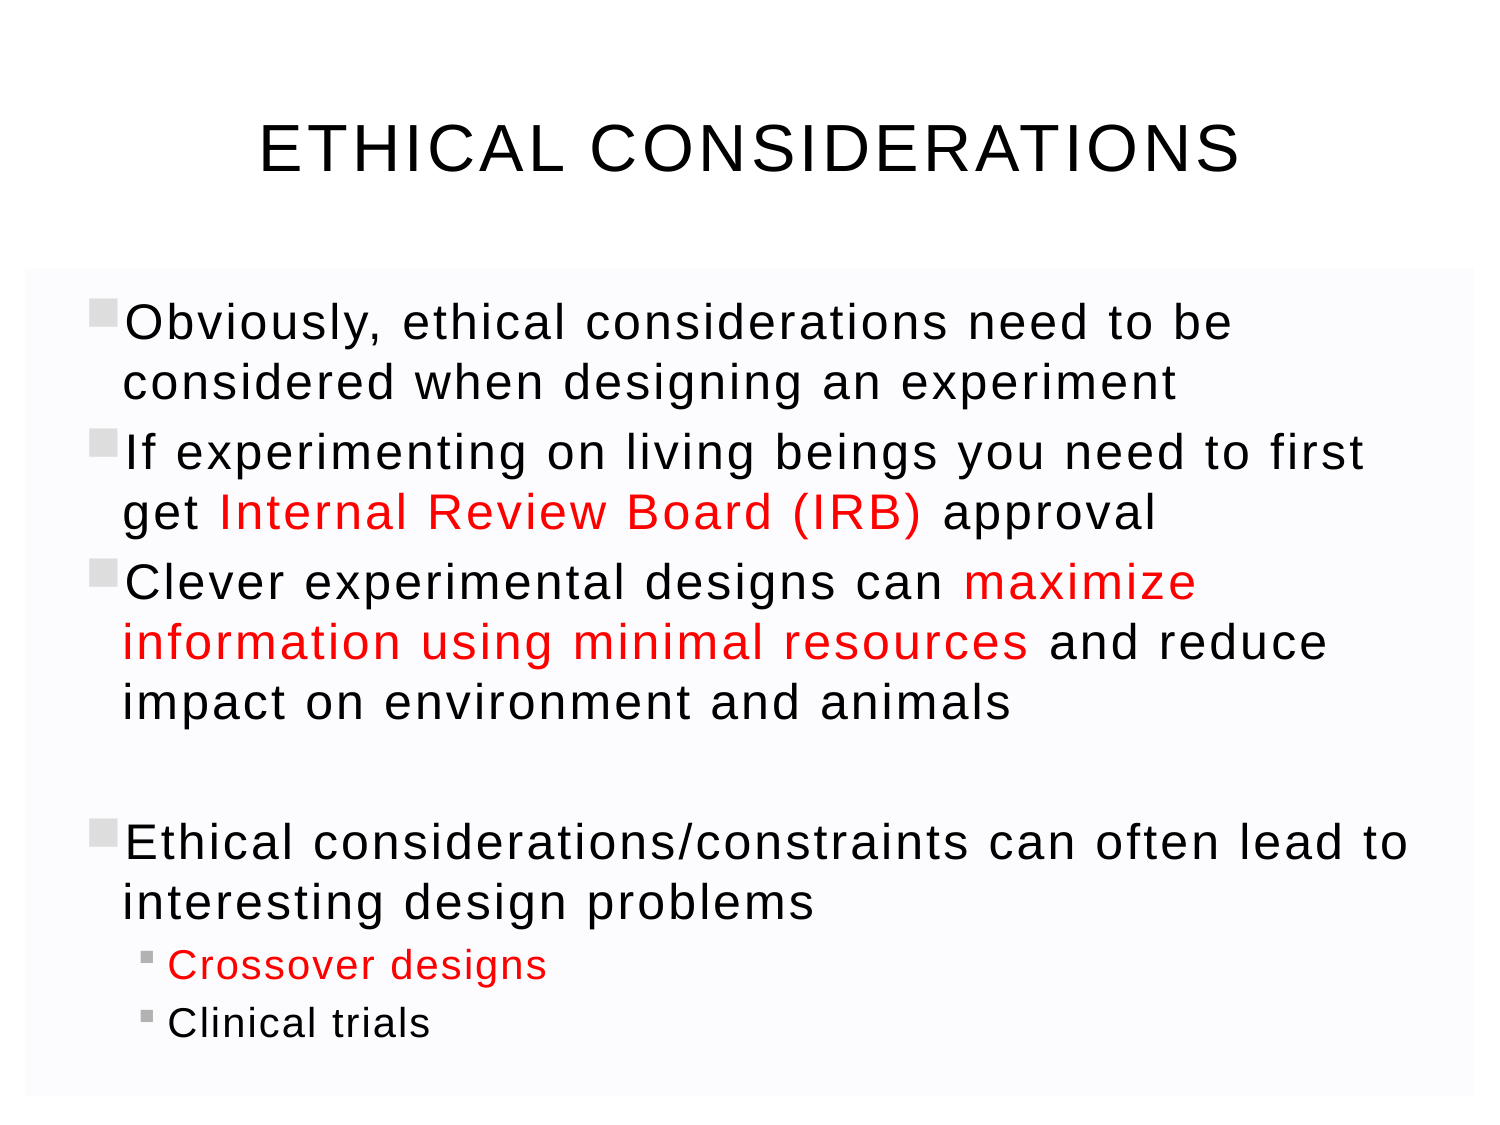

# Ethical considerations
Obviously, ethical considerations need to be considered when designing an experiment
If experimenting on living beings you need to first get Internal Review Board (IRB) approval
Clever experimental designs can maximize information using minimal resources and reduce impact on environment and animals

Ethical considerations/constraints can often lead to interesting design problems
Crossover designs
Clinical trials